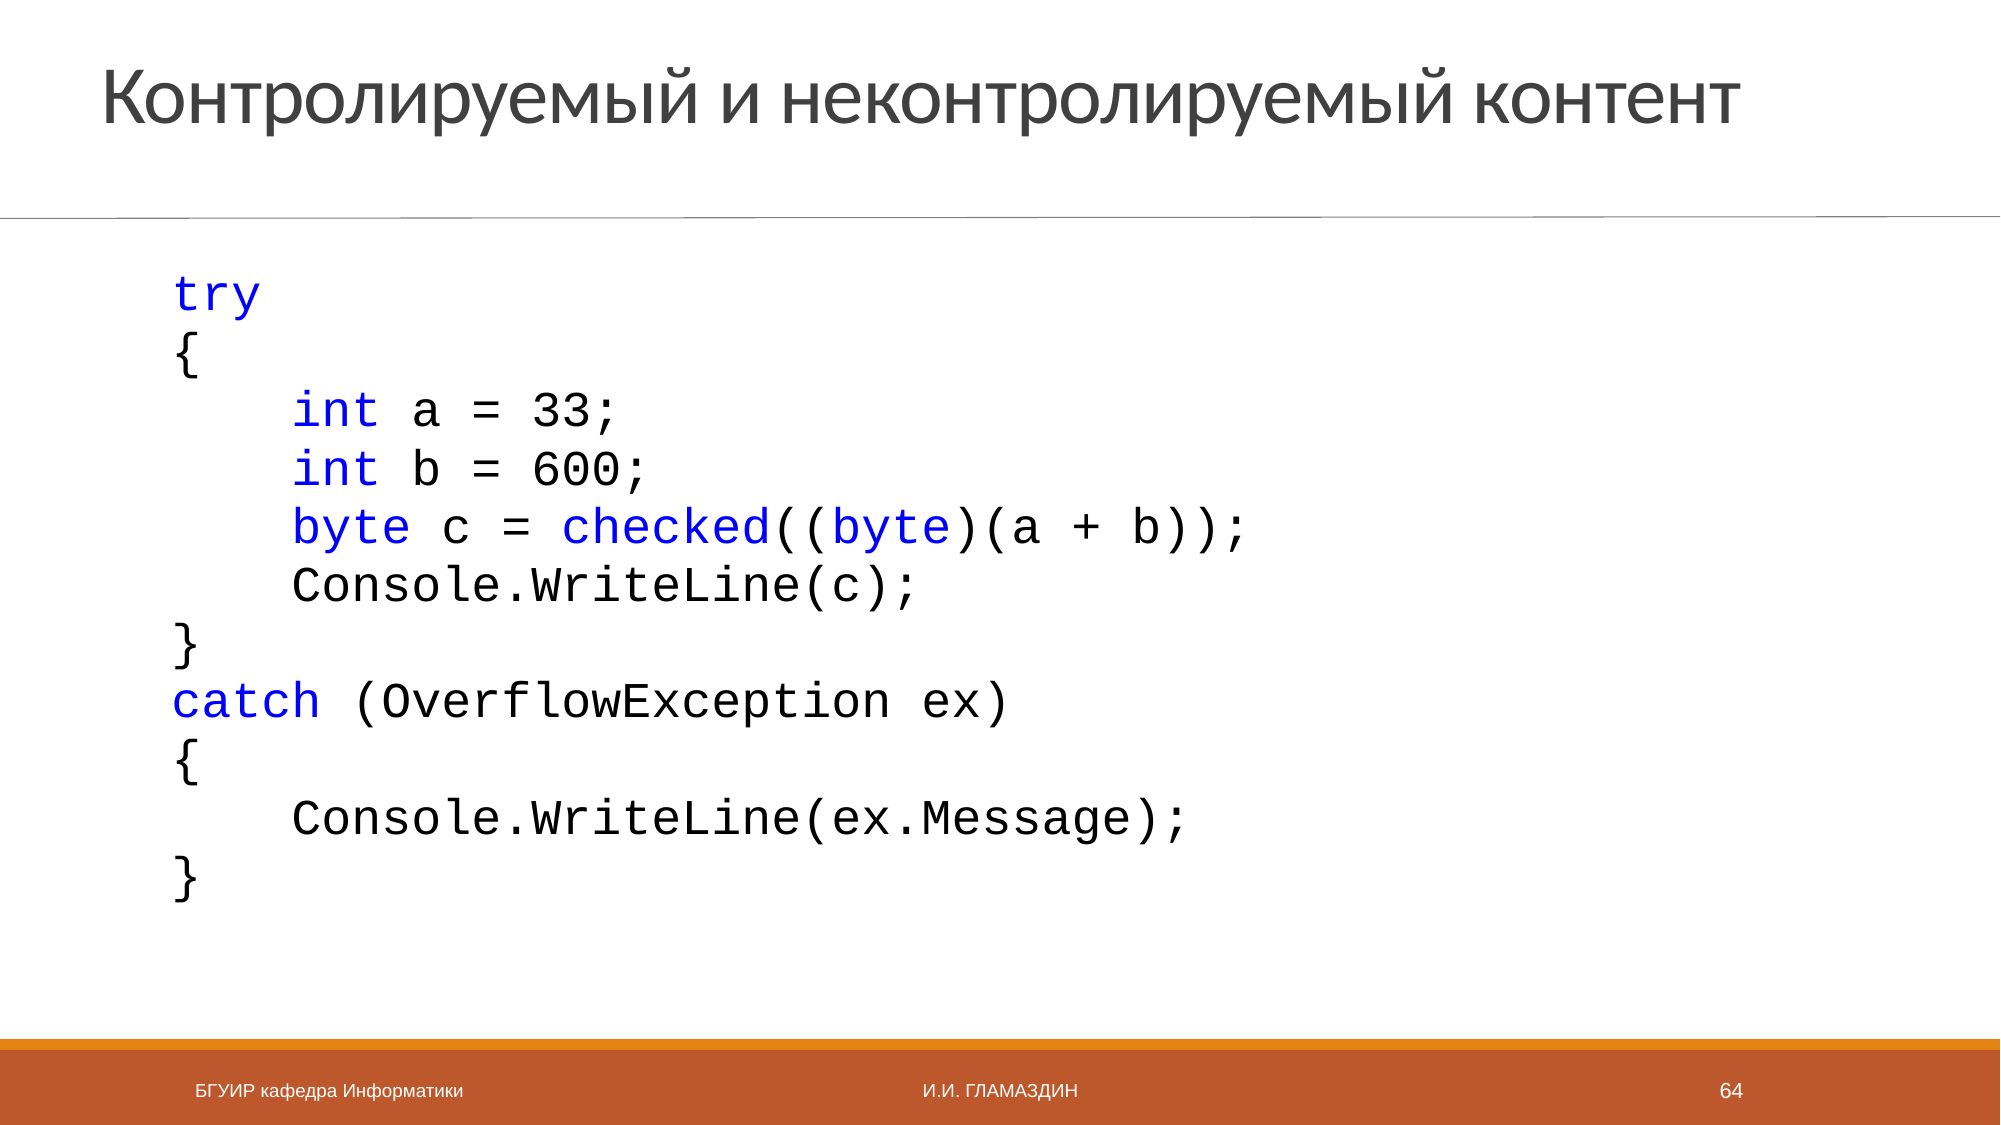

# Контролируемый и неконтролируемый контент
try
{
    int a = 33;
    int b = 600;
    byte c = checked((byte)(a + b));
    Console.WriteLine(c);
}
catch (OverflowException ex)
{
    Console.WriteLine(ex.Message);
}
БГУИР кафедра Информатики
И.И. Гламаздин
64